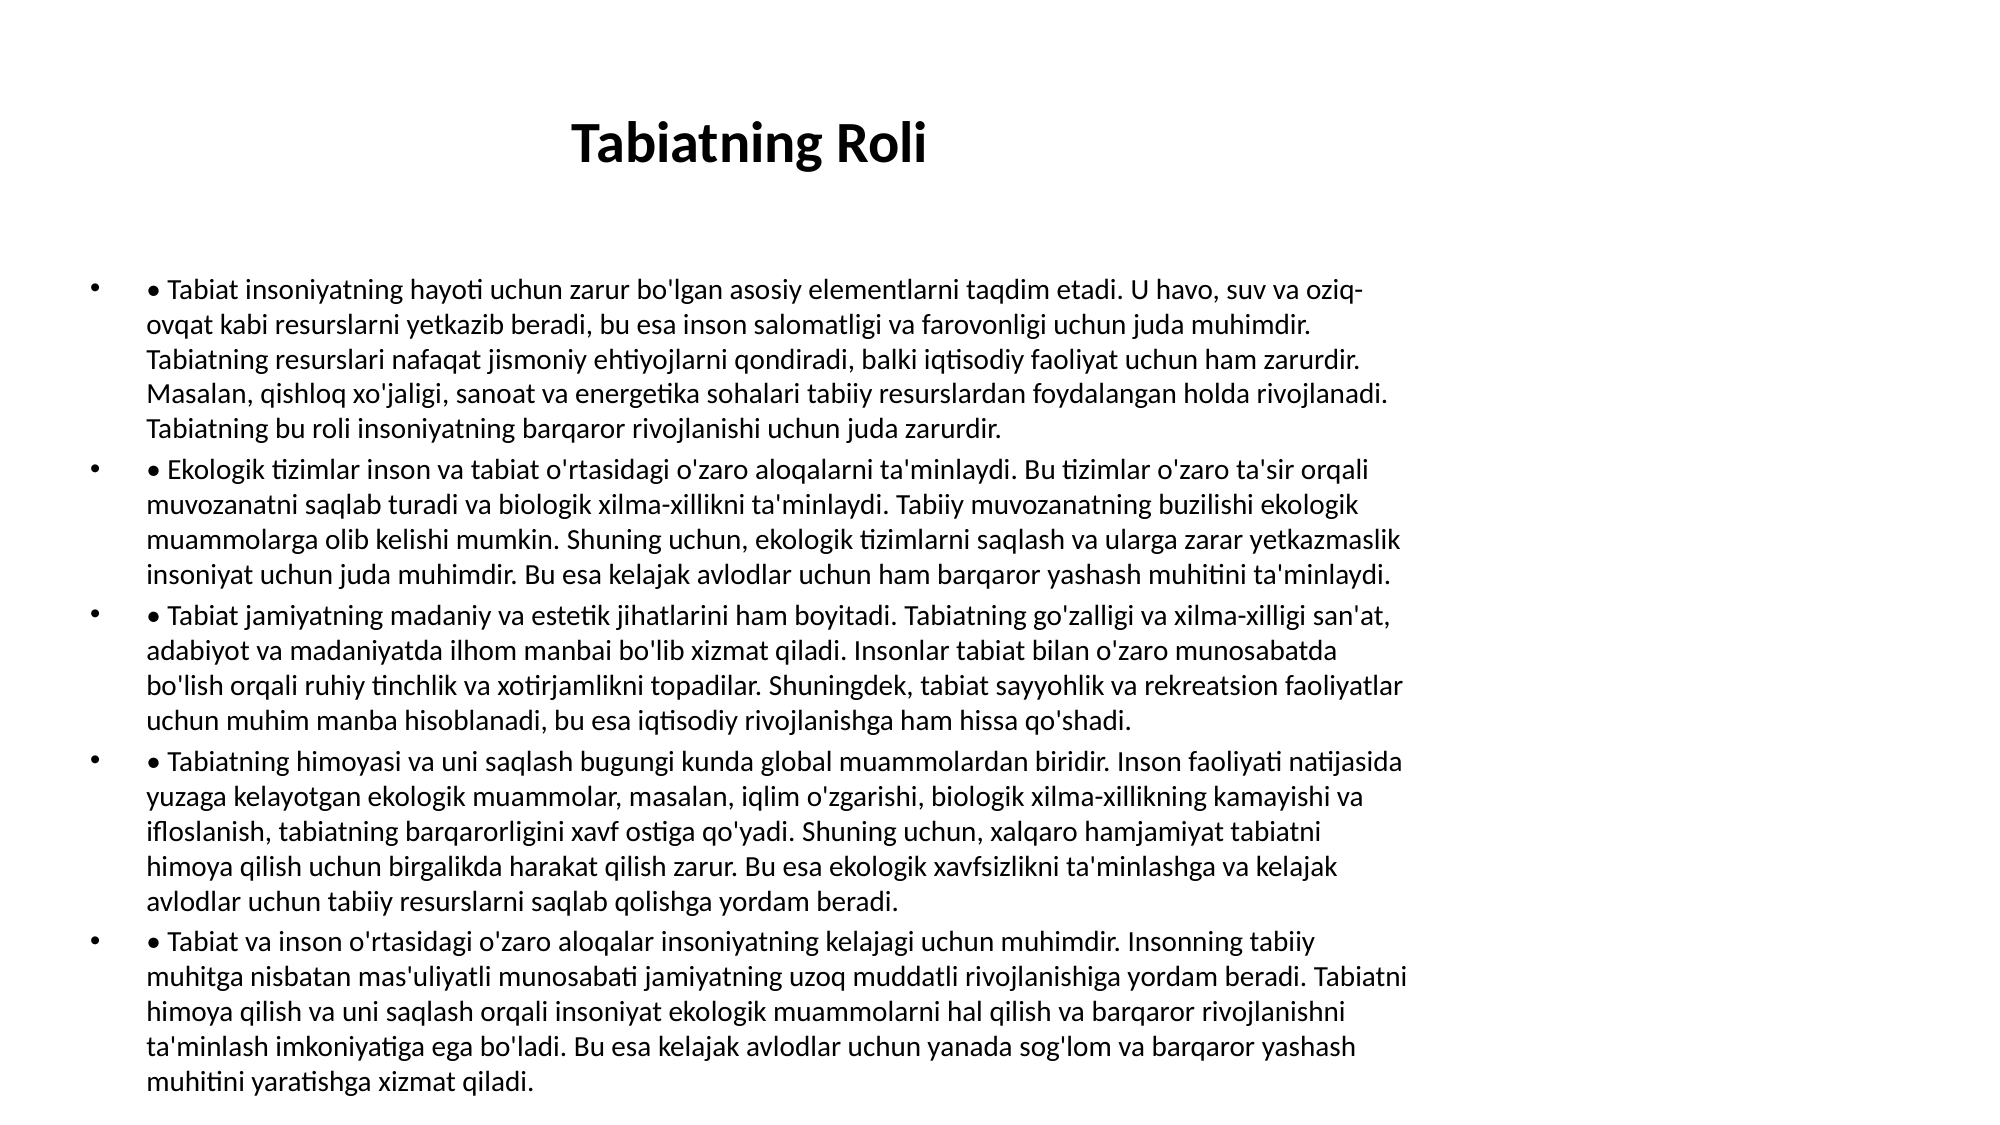

# Tabiatning Roli
• Tabiat insoniyatning hayoti uchun zarur bo'lgan asosiy elementlarni taqdim etadi. U havo, suv va oziq-ovqat kabi resurslarni yetkazib beradi, bu esa inson salomatligi va farovonligi uchun juda muhimdir. Tabiatning resurslari nafaqat jismoniy ehtiyojlarni qondiradi, balki iqtisodiy faoliyat uchun ham zarurdir. Masalan, qishloq xo'jaligi, sanoat va energetika sohalari tabiiy resurslardan foydalangan holda rivojlanadi. Tabiatning bu roli insoniyatning barqaror rivojlanishi uchun juda zarurdir.
• Ekologik tizimlar inson va tabiat o'rtasidagi o'zaro aloqalarni ta'minlaydi. Bu tizimlar o'zaro ta'sir orqali muvozanatni saqlab turadi va biologik xilma-xillikni ta'minlaydi. Tabiiy muvozanatning buzilishi ekologik muammolarga olib kelishi mumkin. Shuning uchun, ekologik tizimlarni saqlash va ularga zarar yetkazmaslik insoniyat uchun juda muhimdir. Bu esa kelajak avlodlar uchun ham barqaror yashash muhitini ta'minlaydi.
• Tabiat jamiyatning madaniy va estetik jihatlarini ham boyitadi. Tabiatning go'zalligi va xilma-xilligi san'at, adabiyot va madaniyatda ilhom manbai bo'lib xizmat qiladi. Insonlar tabiat bilan o'zaro munosabatda bo'lish orqali ruhiy tinchlik va xotirjamlikni topadilar. Shuningdek, tabiat sayyohlik va rekreatsion faoliyatlar uchun muhim manba hisoblanadi, bu esa iqtisodiy rivojlanishga ham hissa qo'shadi.
• Tabiatning himoyasi va uni saqlash bugungi kunda global muammolardan biridir. Inson faoliyati natijasida yuzaga kelayotgan ekologik muammolar, masalan, iqlim o'zgarishi, biologik xilma-xillikning kamayishi va ifloslanish, tabiatning barqarorligini xavf ostiga qo'yadi. Shuning uchun, xalqaro hamjamiyat tabiatni himoya qilish uchun birgalikda harakat qilish zarur. Bu esa ekologik xavfsizlikni ta'minlashga va kelajak avlodlar uchun tabiiy resurslarni saqlab qolishga yordam beradi.
• Tabiat va inson o'rtasidagi o'zaro aloqalar insoniyatning kelajagi uchun muhimdir. Insonning tabiiy muhitga nisbatan mas'uliyatli munosabati jamiyatning uzoq muddatli rivojlanishiga yordam beradi. Tabiatni himoya qilish va uni saqlash orqali insoniyat ekologik muammolarni hal qilish va barqaror rivojlanishni ta'minlash imkoniyatiga ega bo'ladi. Bu esa kelajak avlodlar uchun yanada sog'lom va barqaror yashash muhitini yaratishga xizmat qiladi.